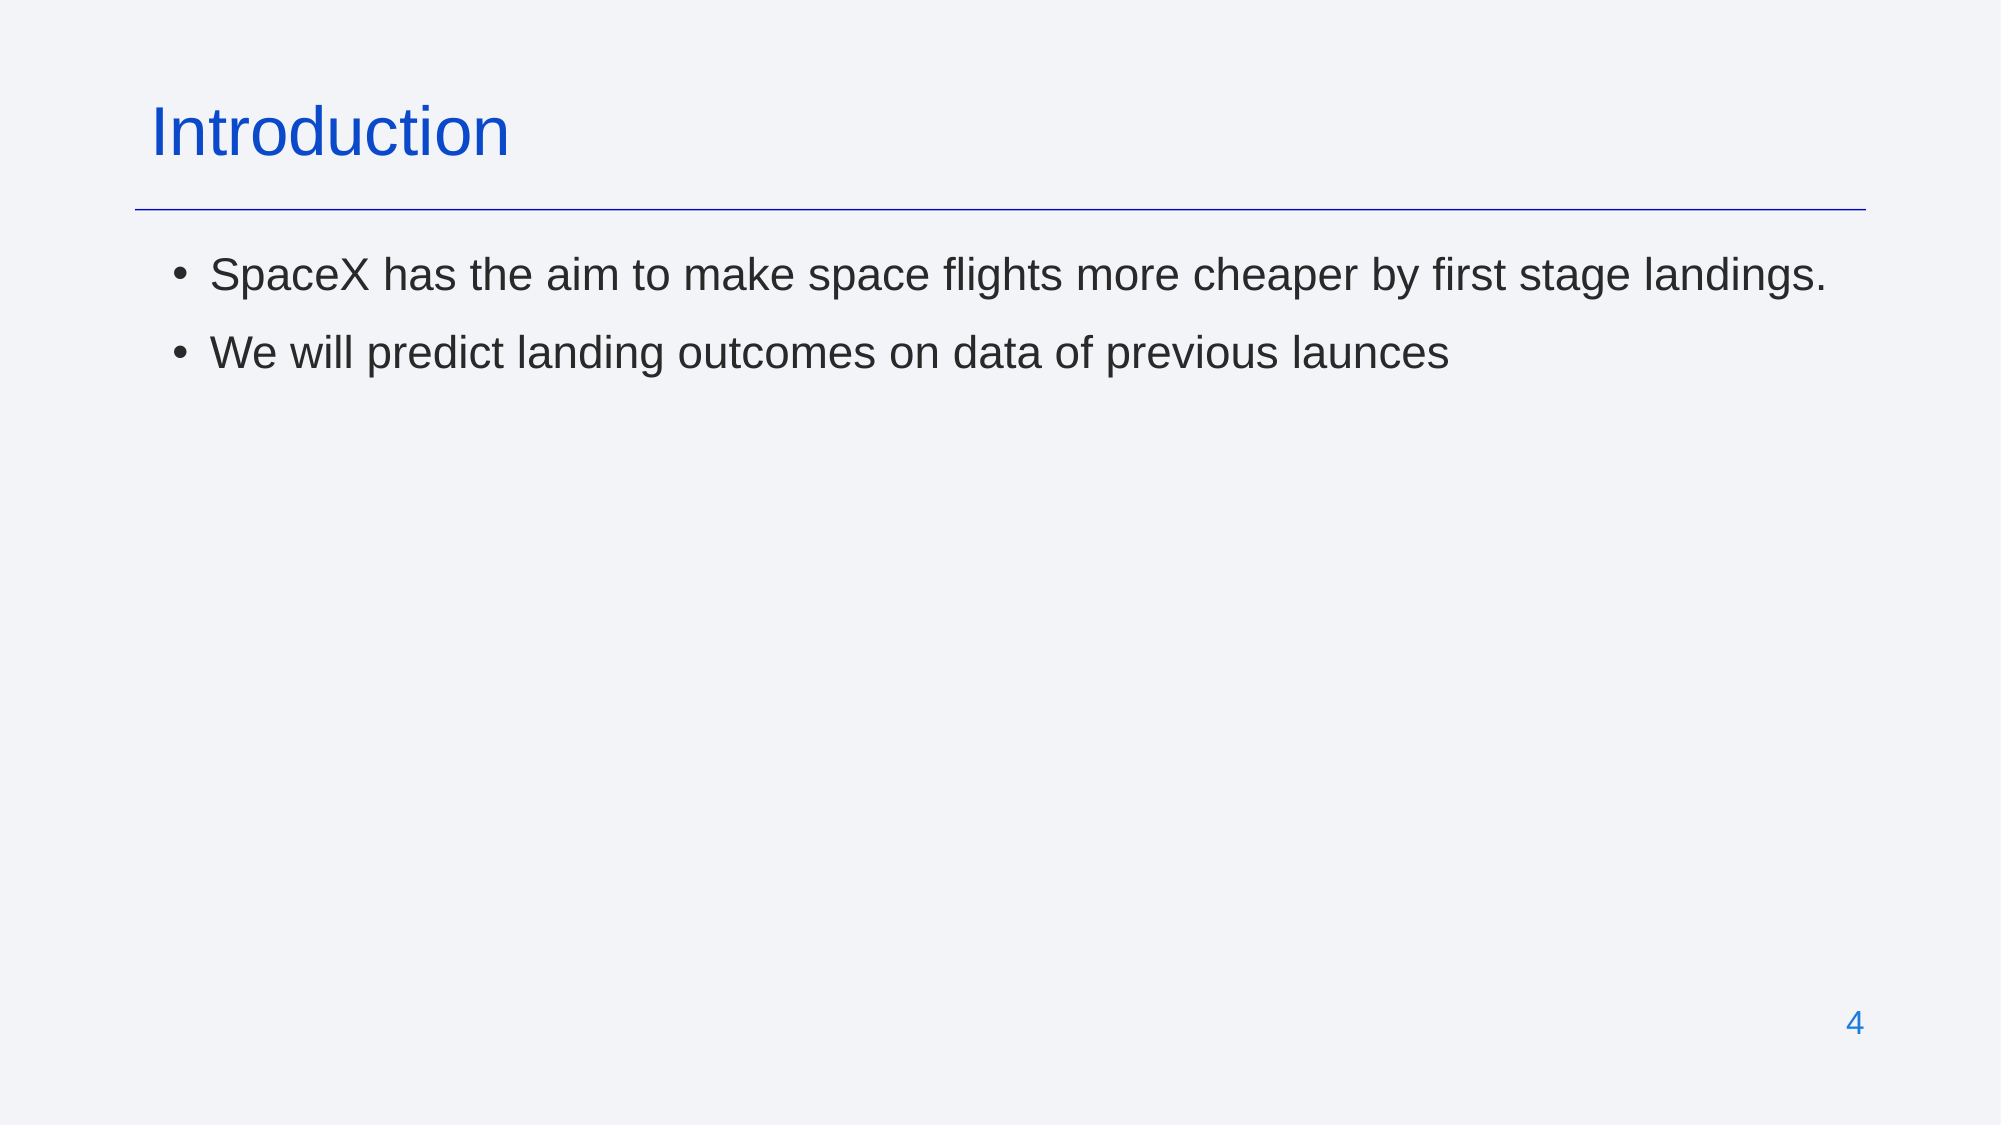

Introduction
SpaceX has the aim to make space flights more cheaper by first stage landings.
We will predict landing outcomes on data of previous launces
4